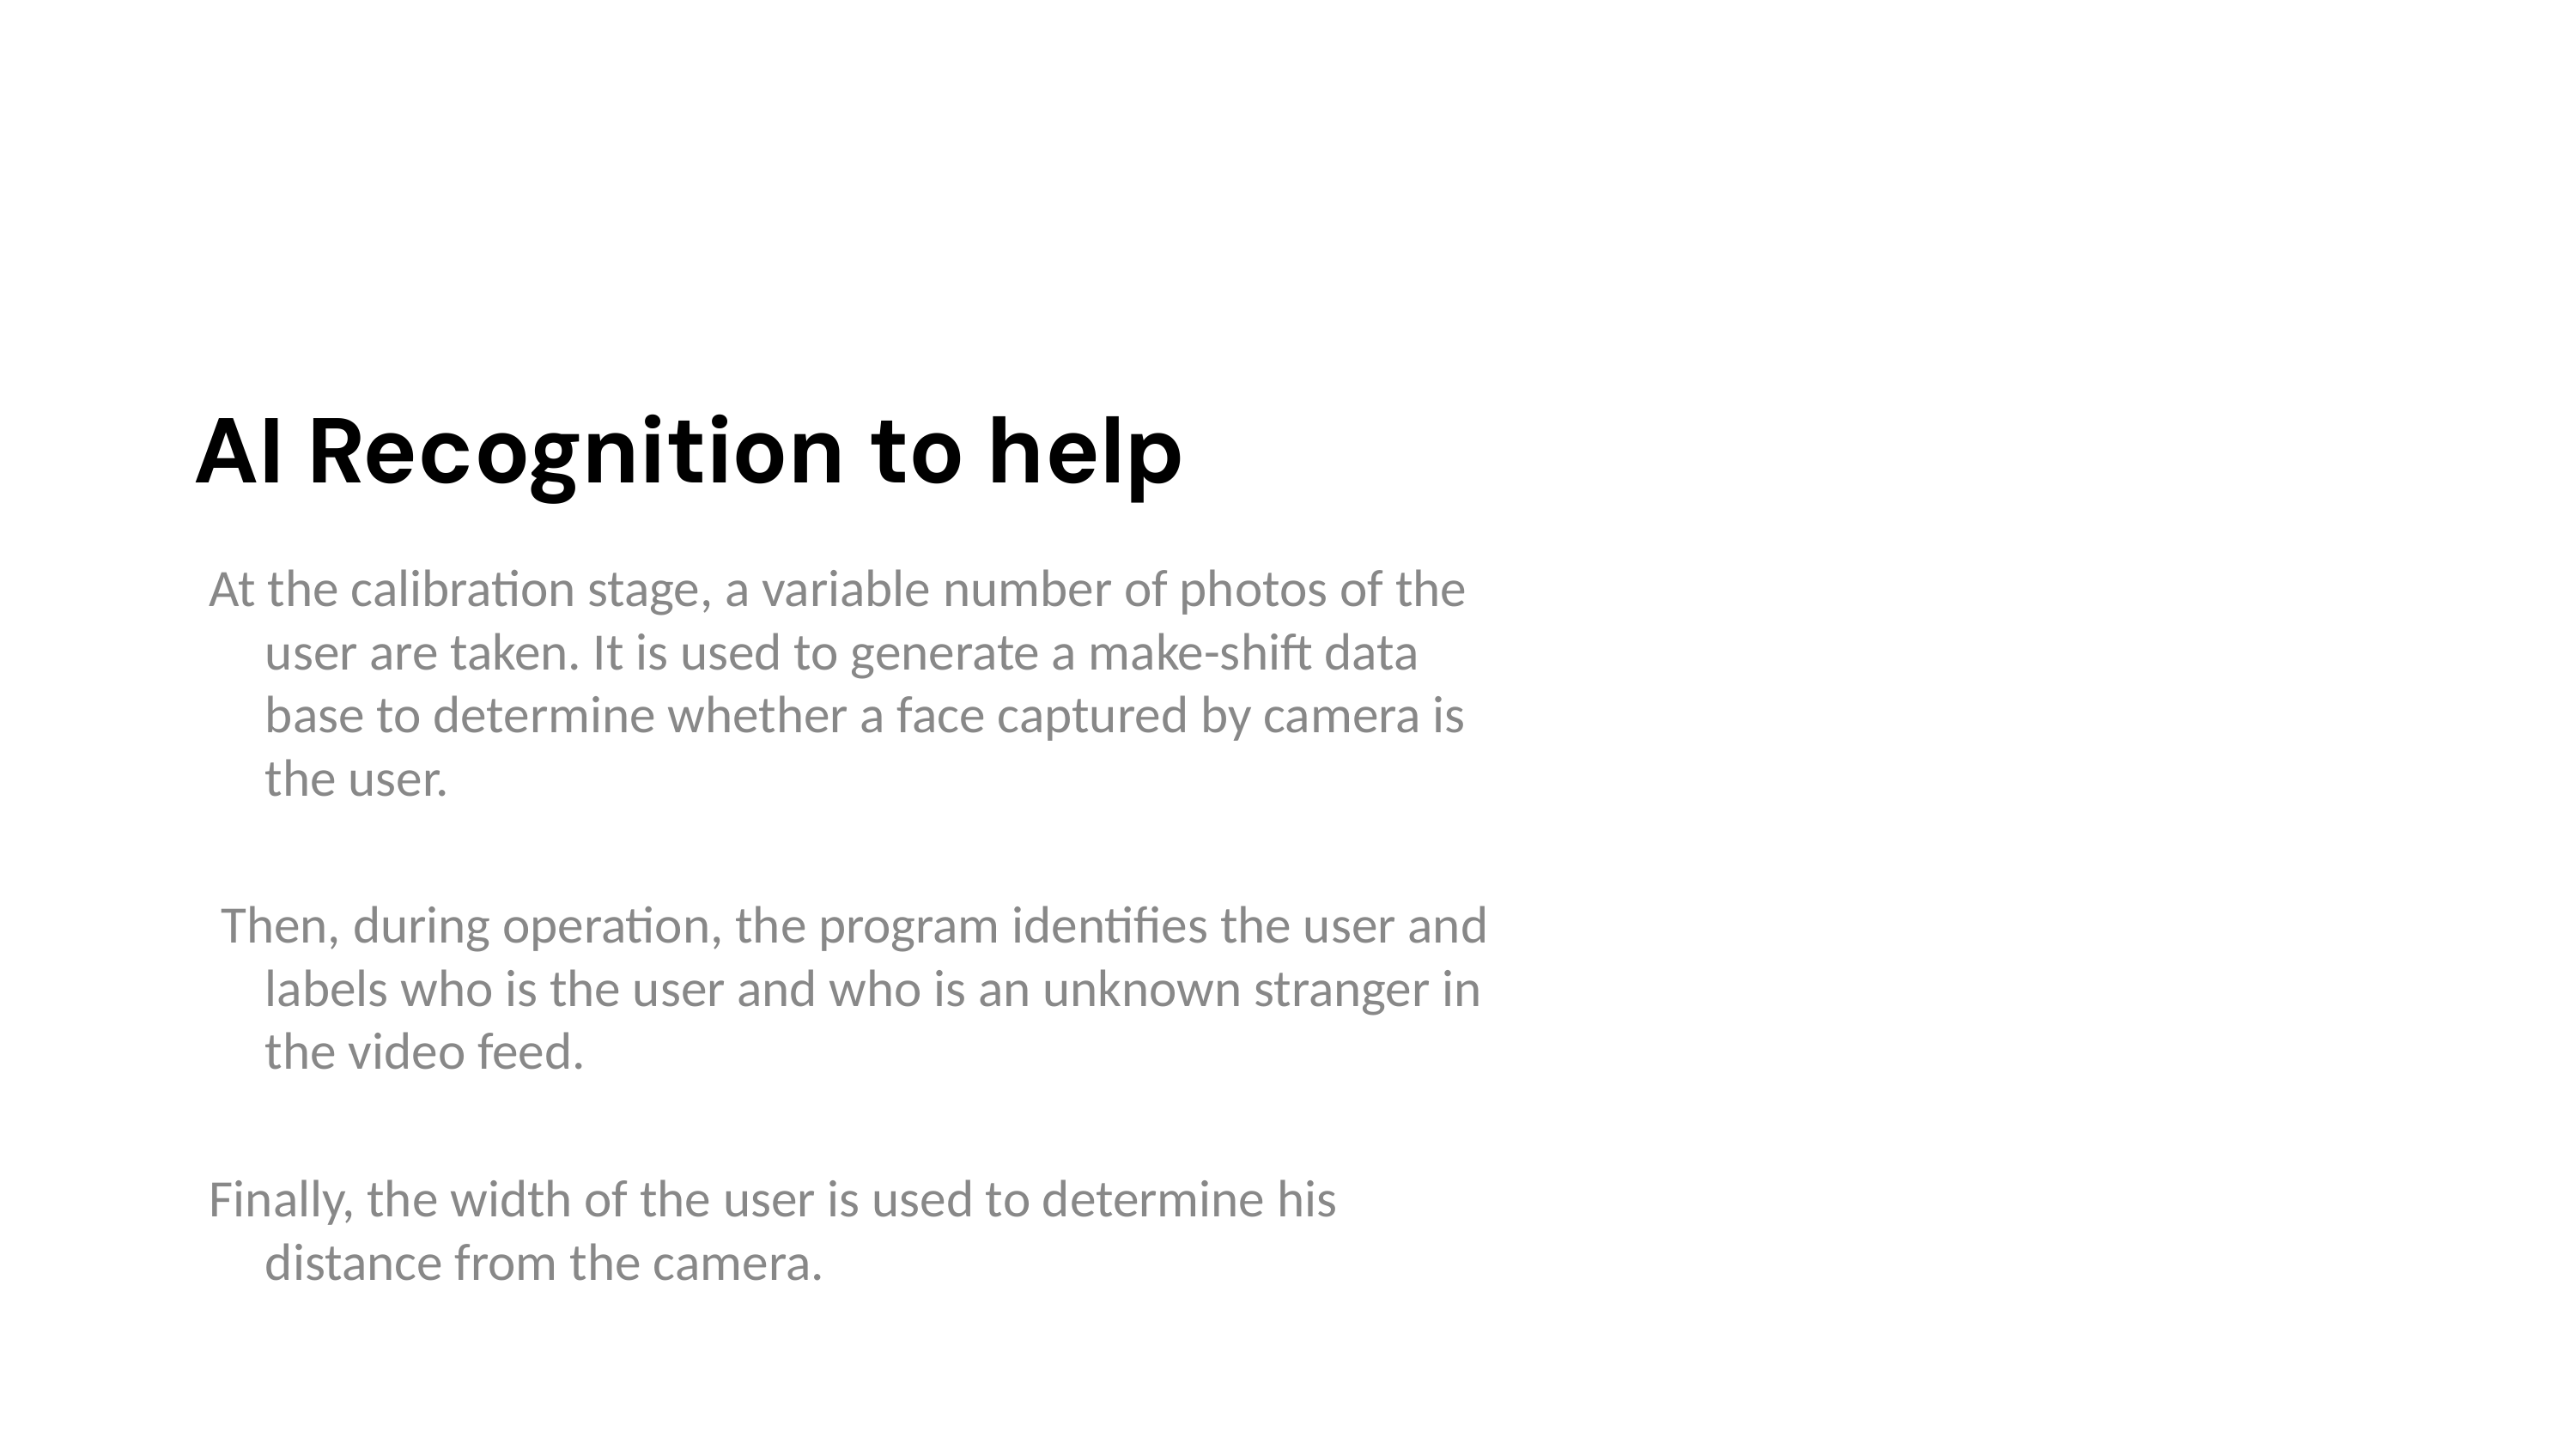

AI Recognition to help
At the calibration stage, a variable number of photos of the user are taken. It is used to generate a make-shift data base to determine whether a face captured by camera is the user.

 Then, during operation, the program identifies the user and labels who is the user and who is an unknown stranger in the video feed.

Finally, the width of the user is used to determine his distance from the camera.